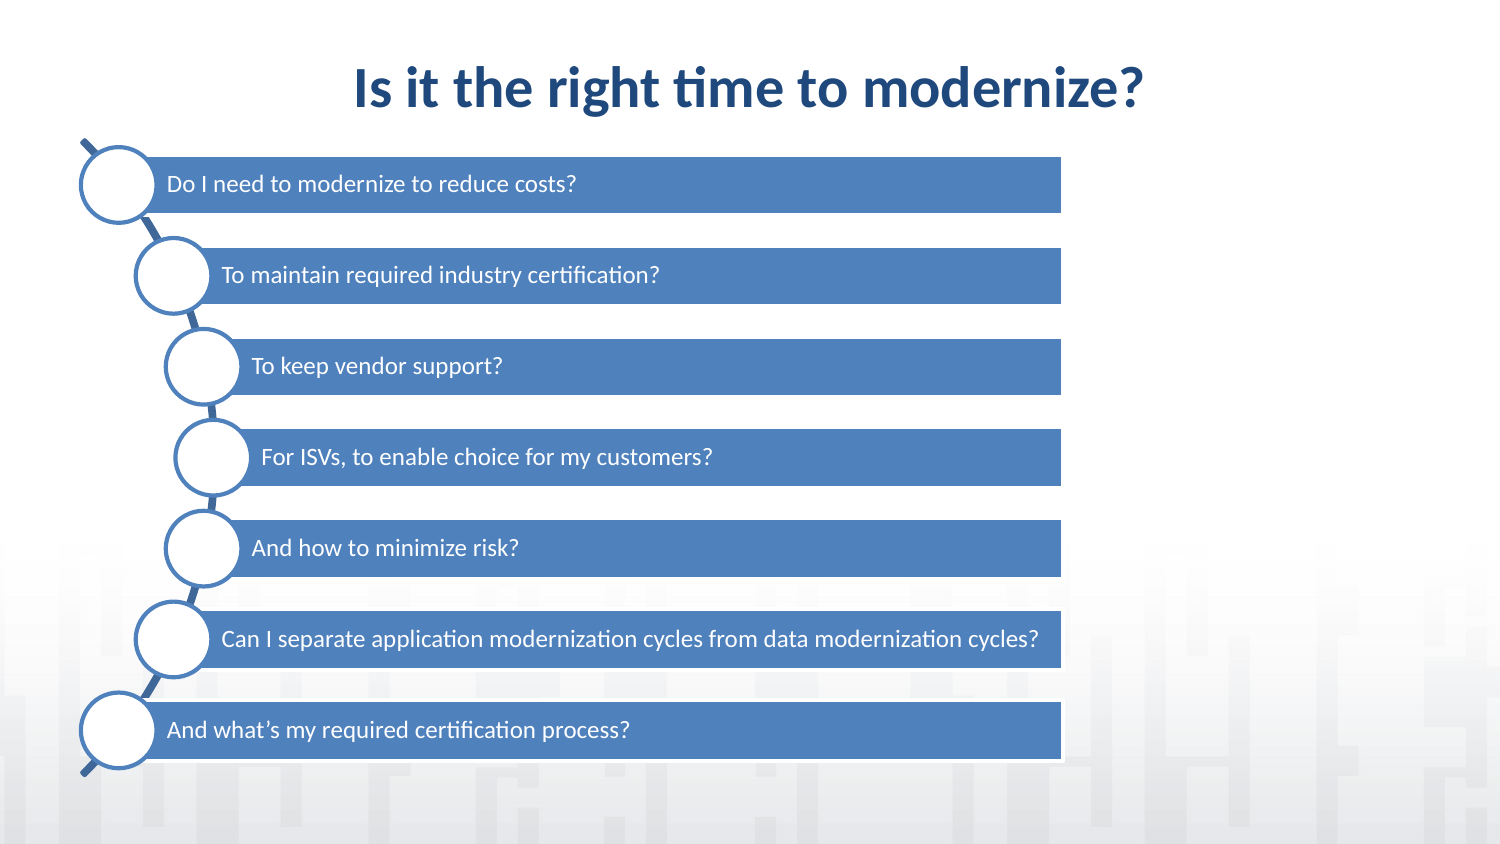

# Is it the right time to modernize?
Do I need to modernize to reduce costs?
To maintain required industry certification?
To keep vendor support?
For ISVs, to enable choice for my customers?
And how to minimize risk?
Can I separate application modernization cycles from data modernization cycles?
And what’s my required certification process?